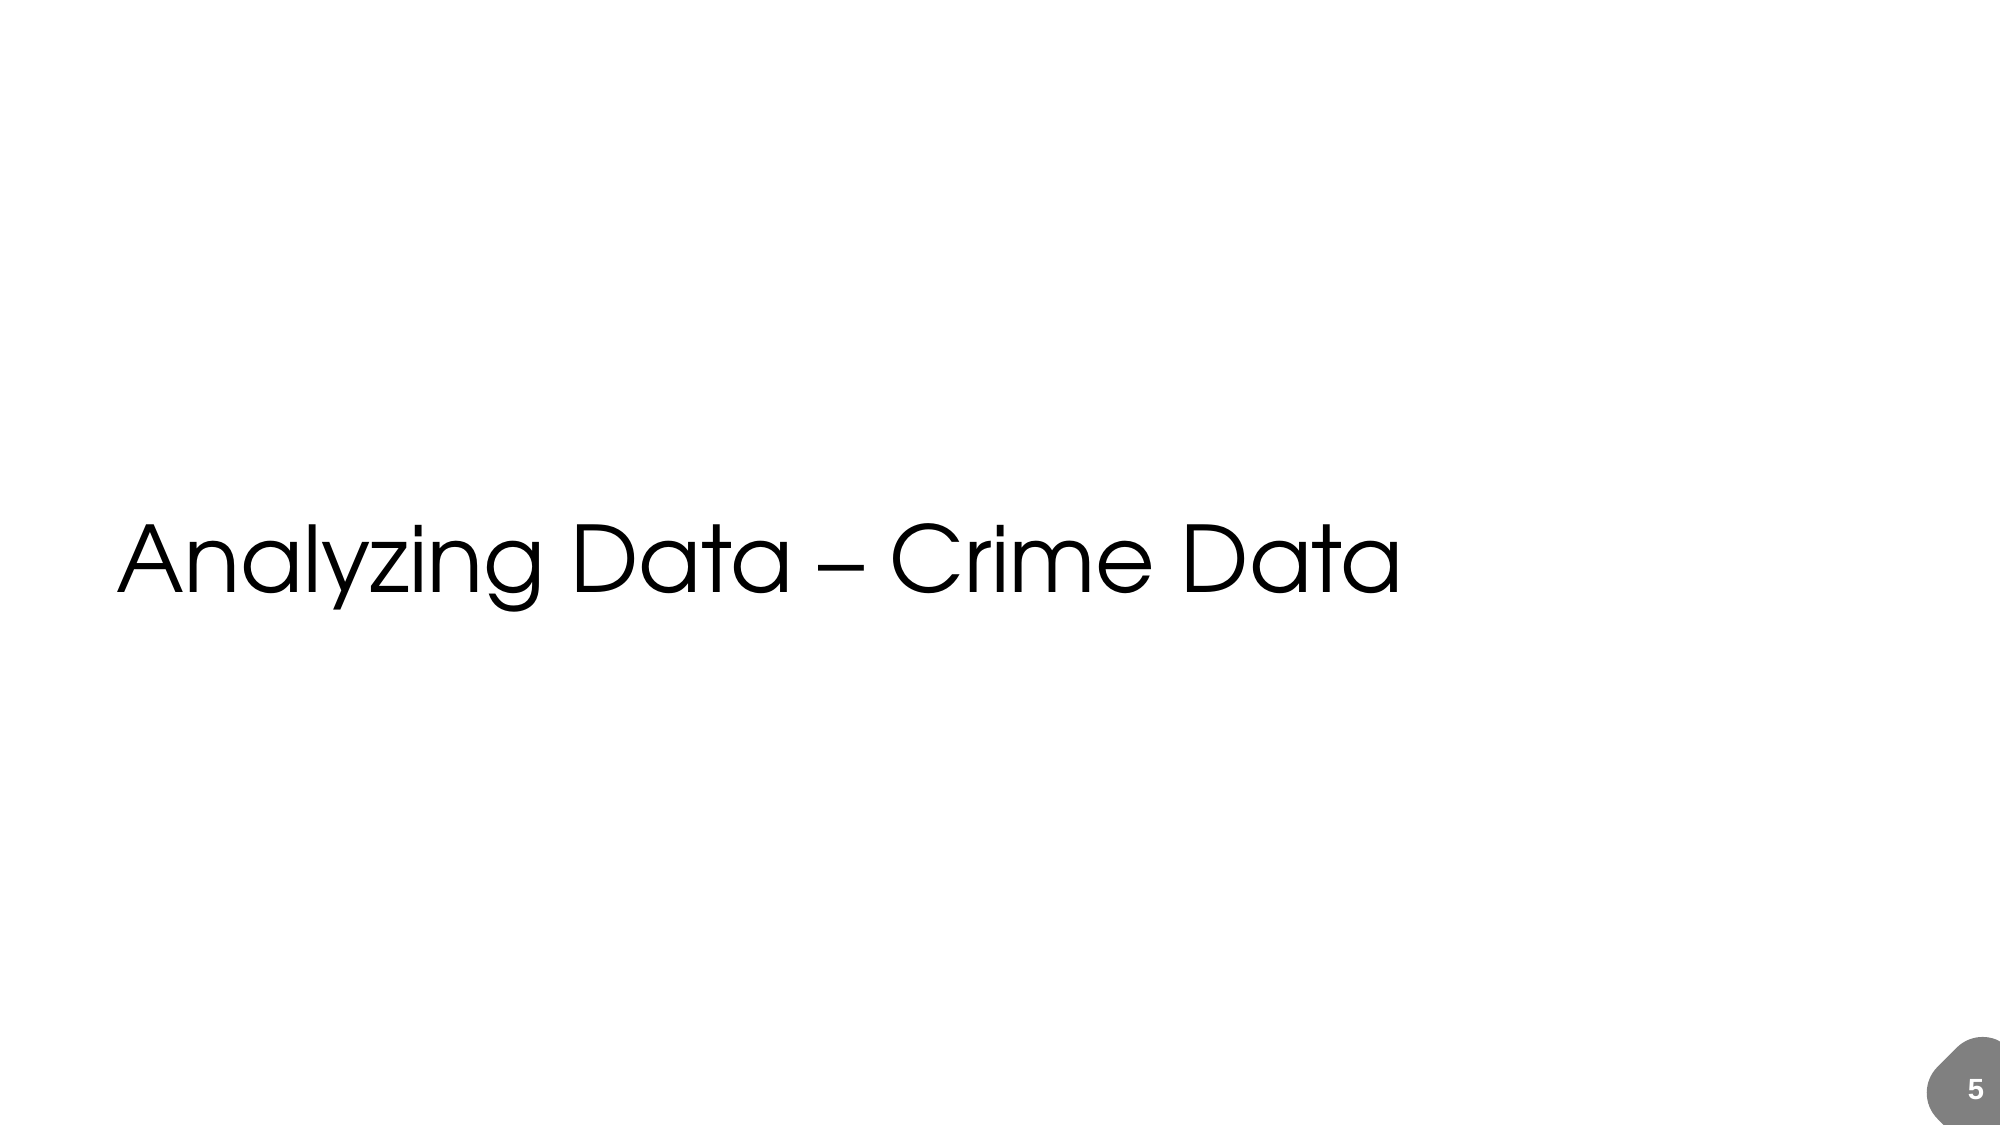

# Analyzing Data – Crime Data

5